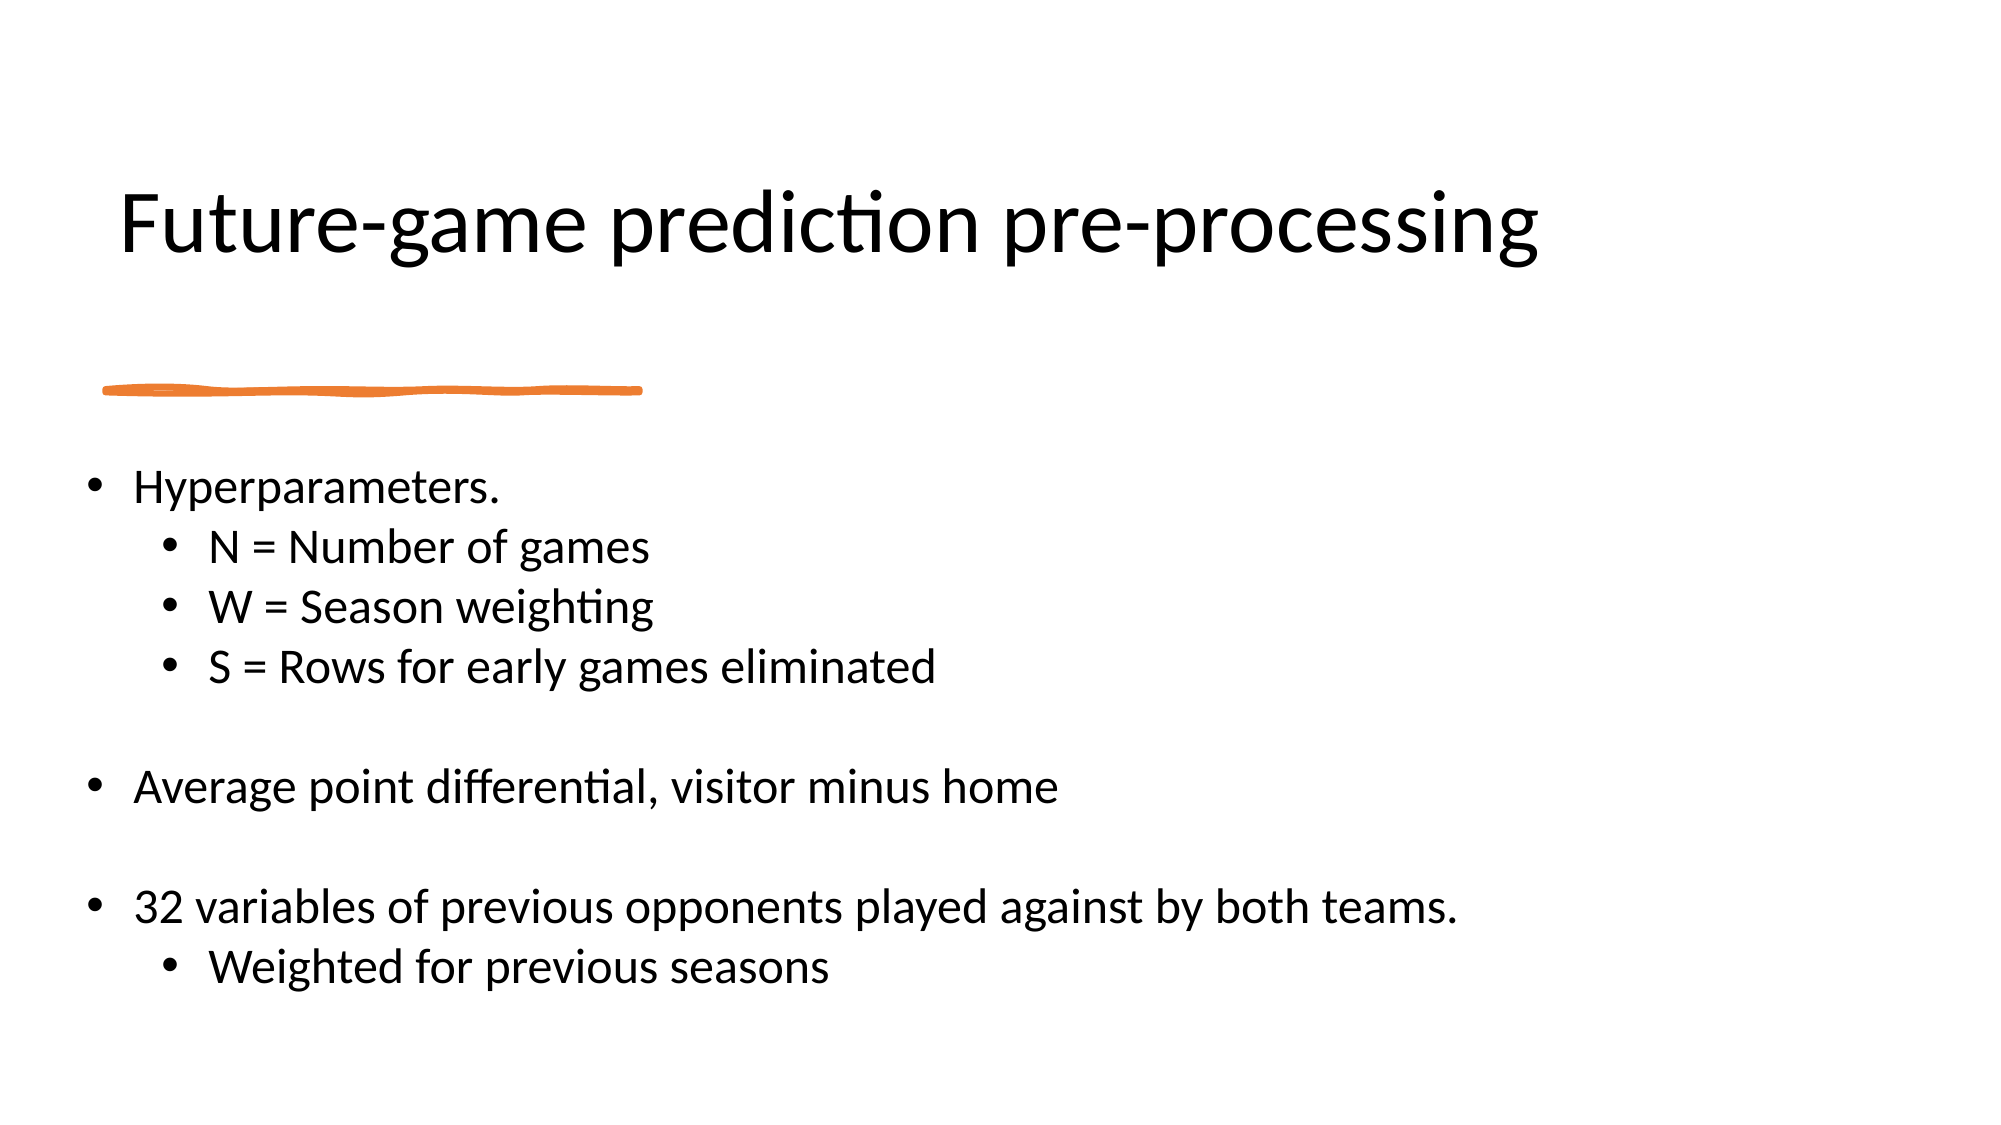

# Future-game prediction pre-processing

Hyperparameters.
N = Number of games
W = Season weighting
S = Rows for early games eliminated

Average point differential, visitor minus home

32 variables of previous opponents played against by both teams.
Weighted for previous seasons